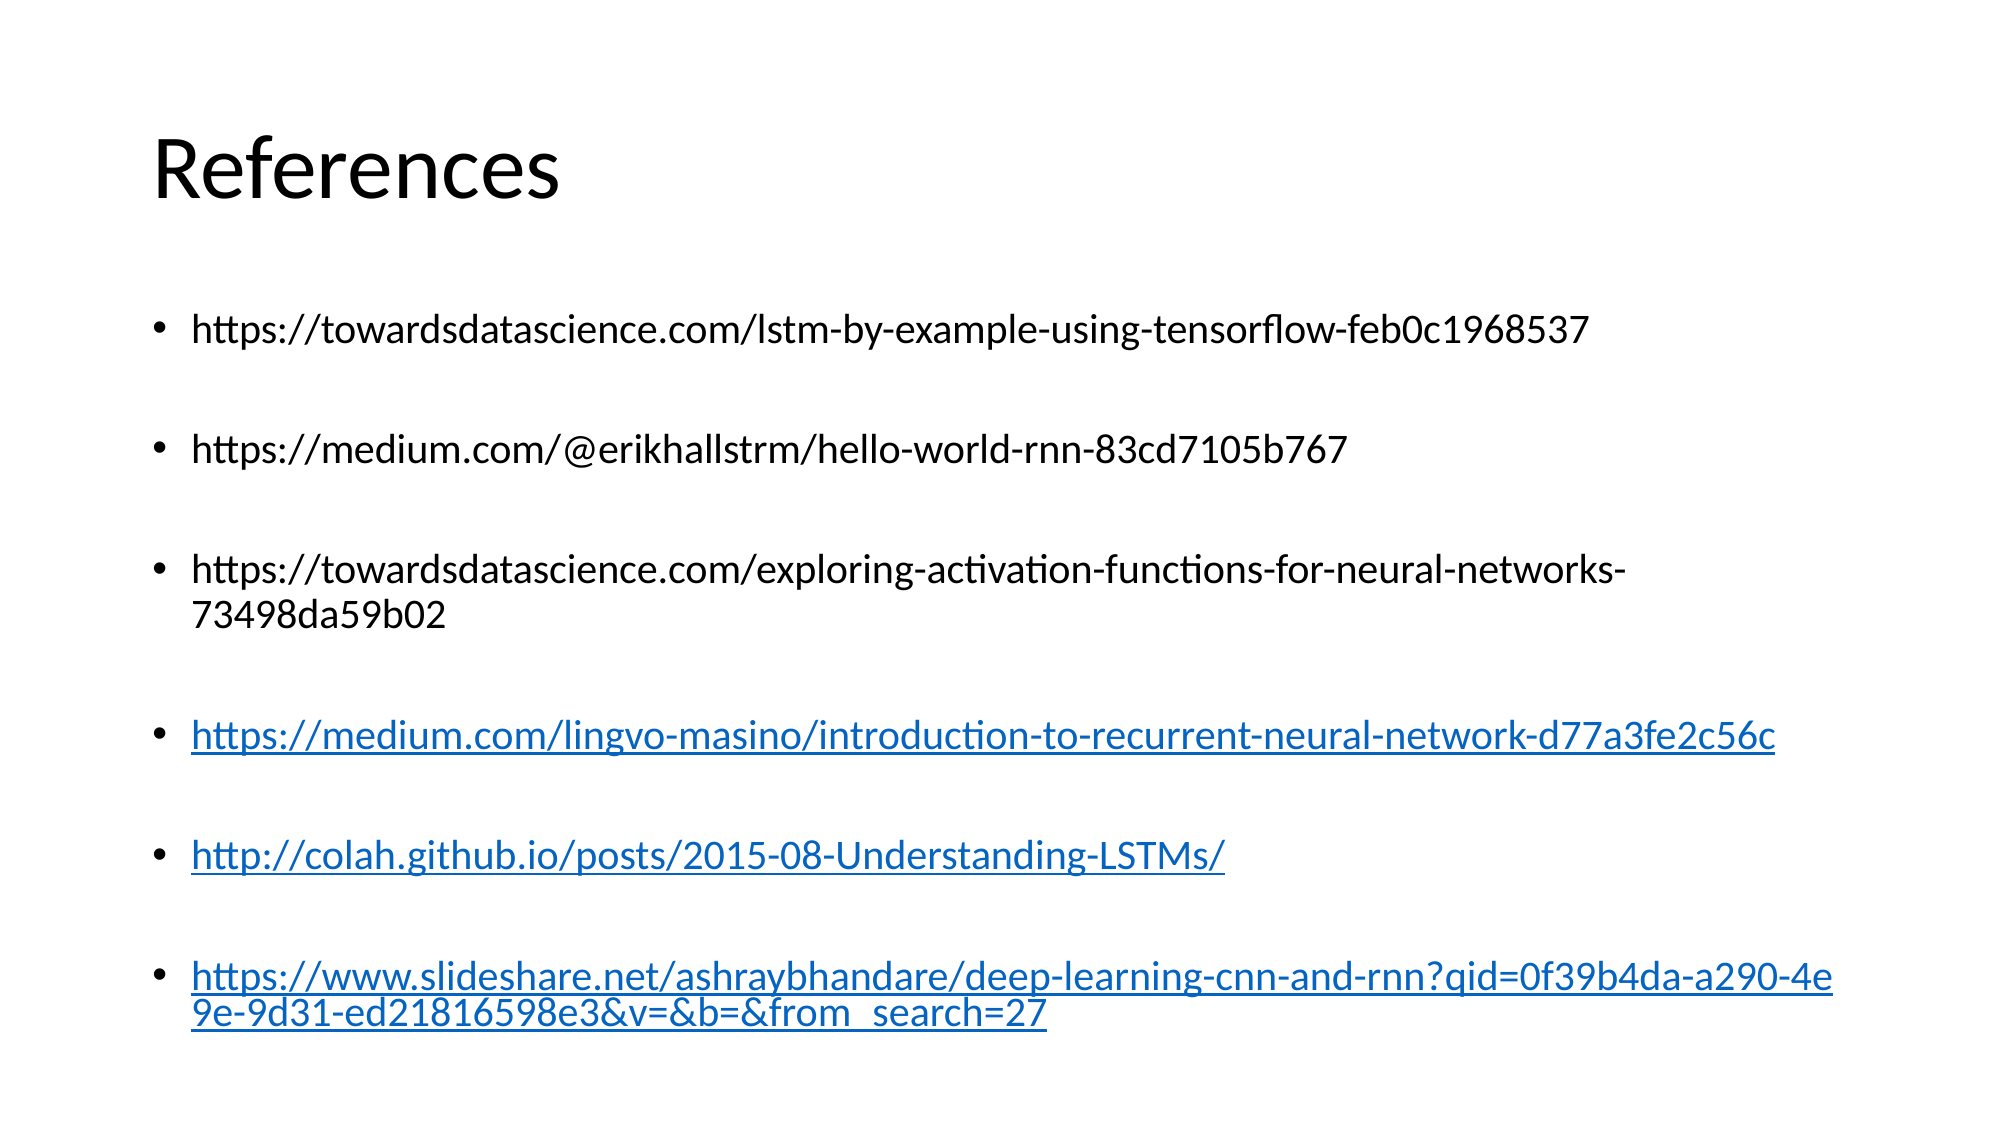

# References
https://towardsdatascience.com/lstm-by-example-using-tensorflow-feb0c1968537

https://medium.com/@erikhallstrm/hello-world-rnn-83cd7105b767

https://towardsdatascience.com/exploring-activation-functions-for-neural-networks-73498da59b02

https://medium.com/lingvo-masino/introduction-to-recurrent-neural-network-d77a3fe2c56c

http://colah.github.io/posts/2015-08-Understanding-LSTMs/

https://www.slideshare.net/ashraybhandare/deep-learning-cnn-and-rnn?qid=0f39b4da-a290-4e9e-9d31-ed21816598e3&v=&b=&from_search=27